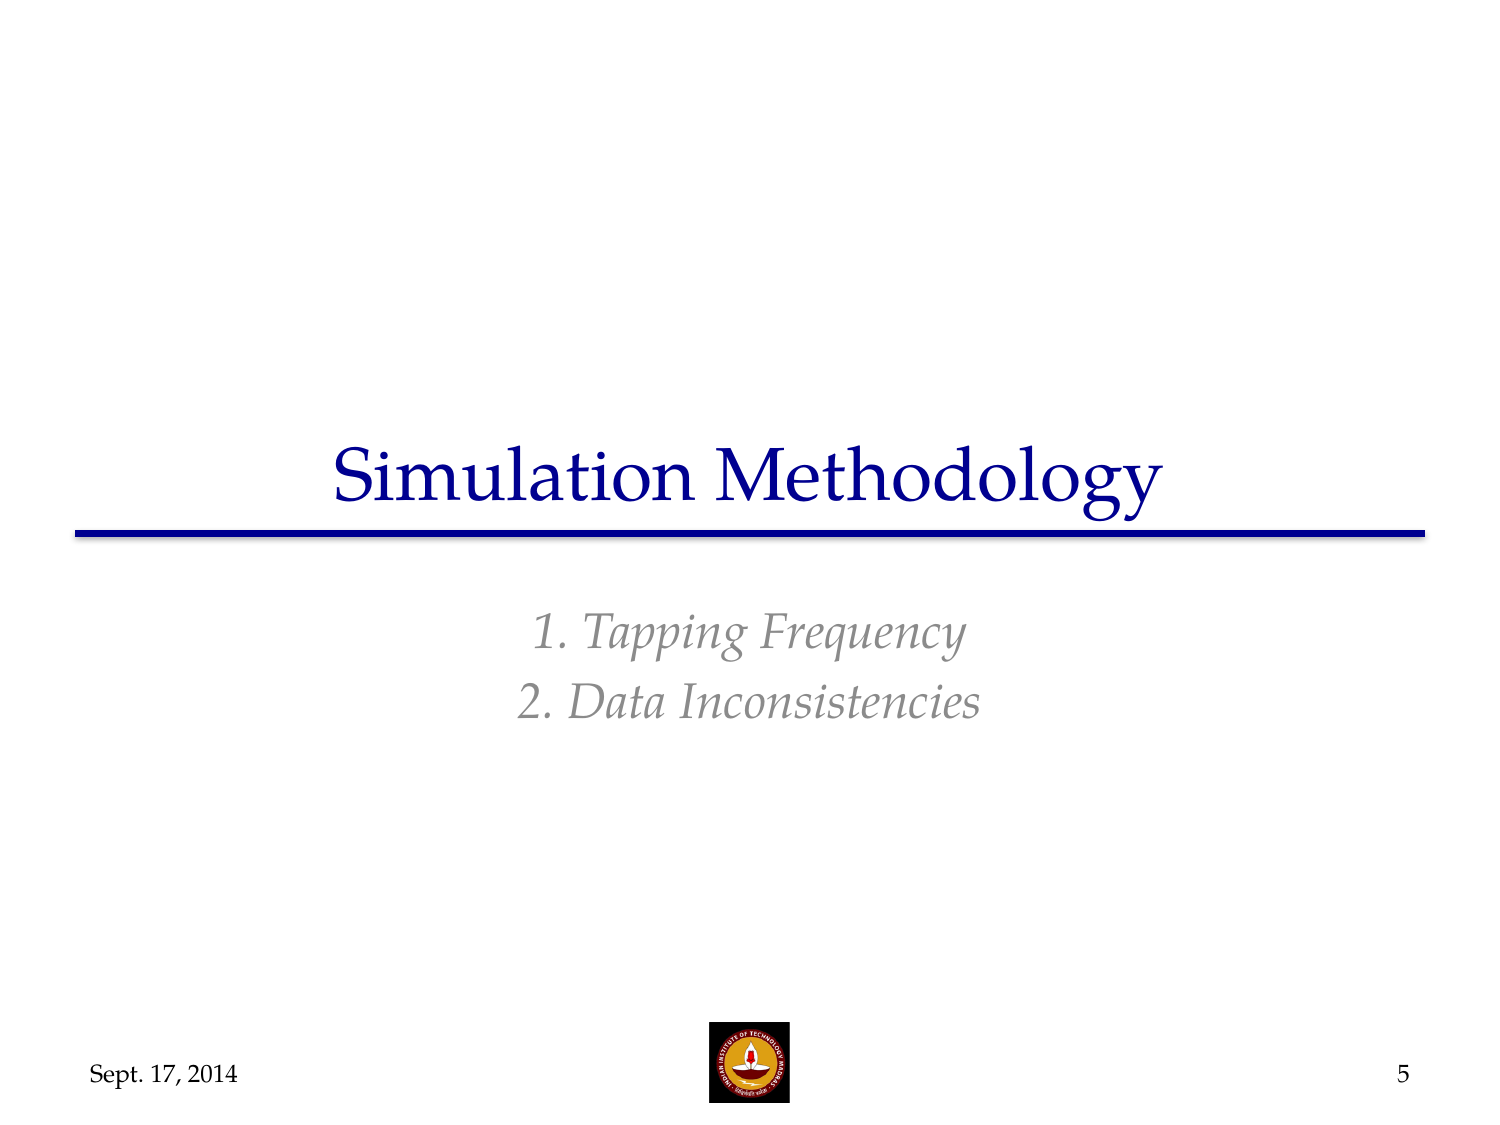

# Simulation Methodology
1. Tapping Frequency
2. Data Inconsistencies
Sept. 17, 2014
5